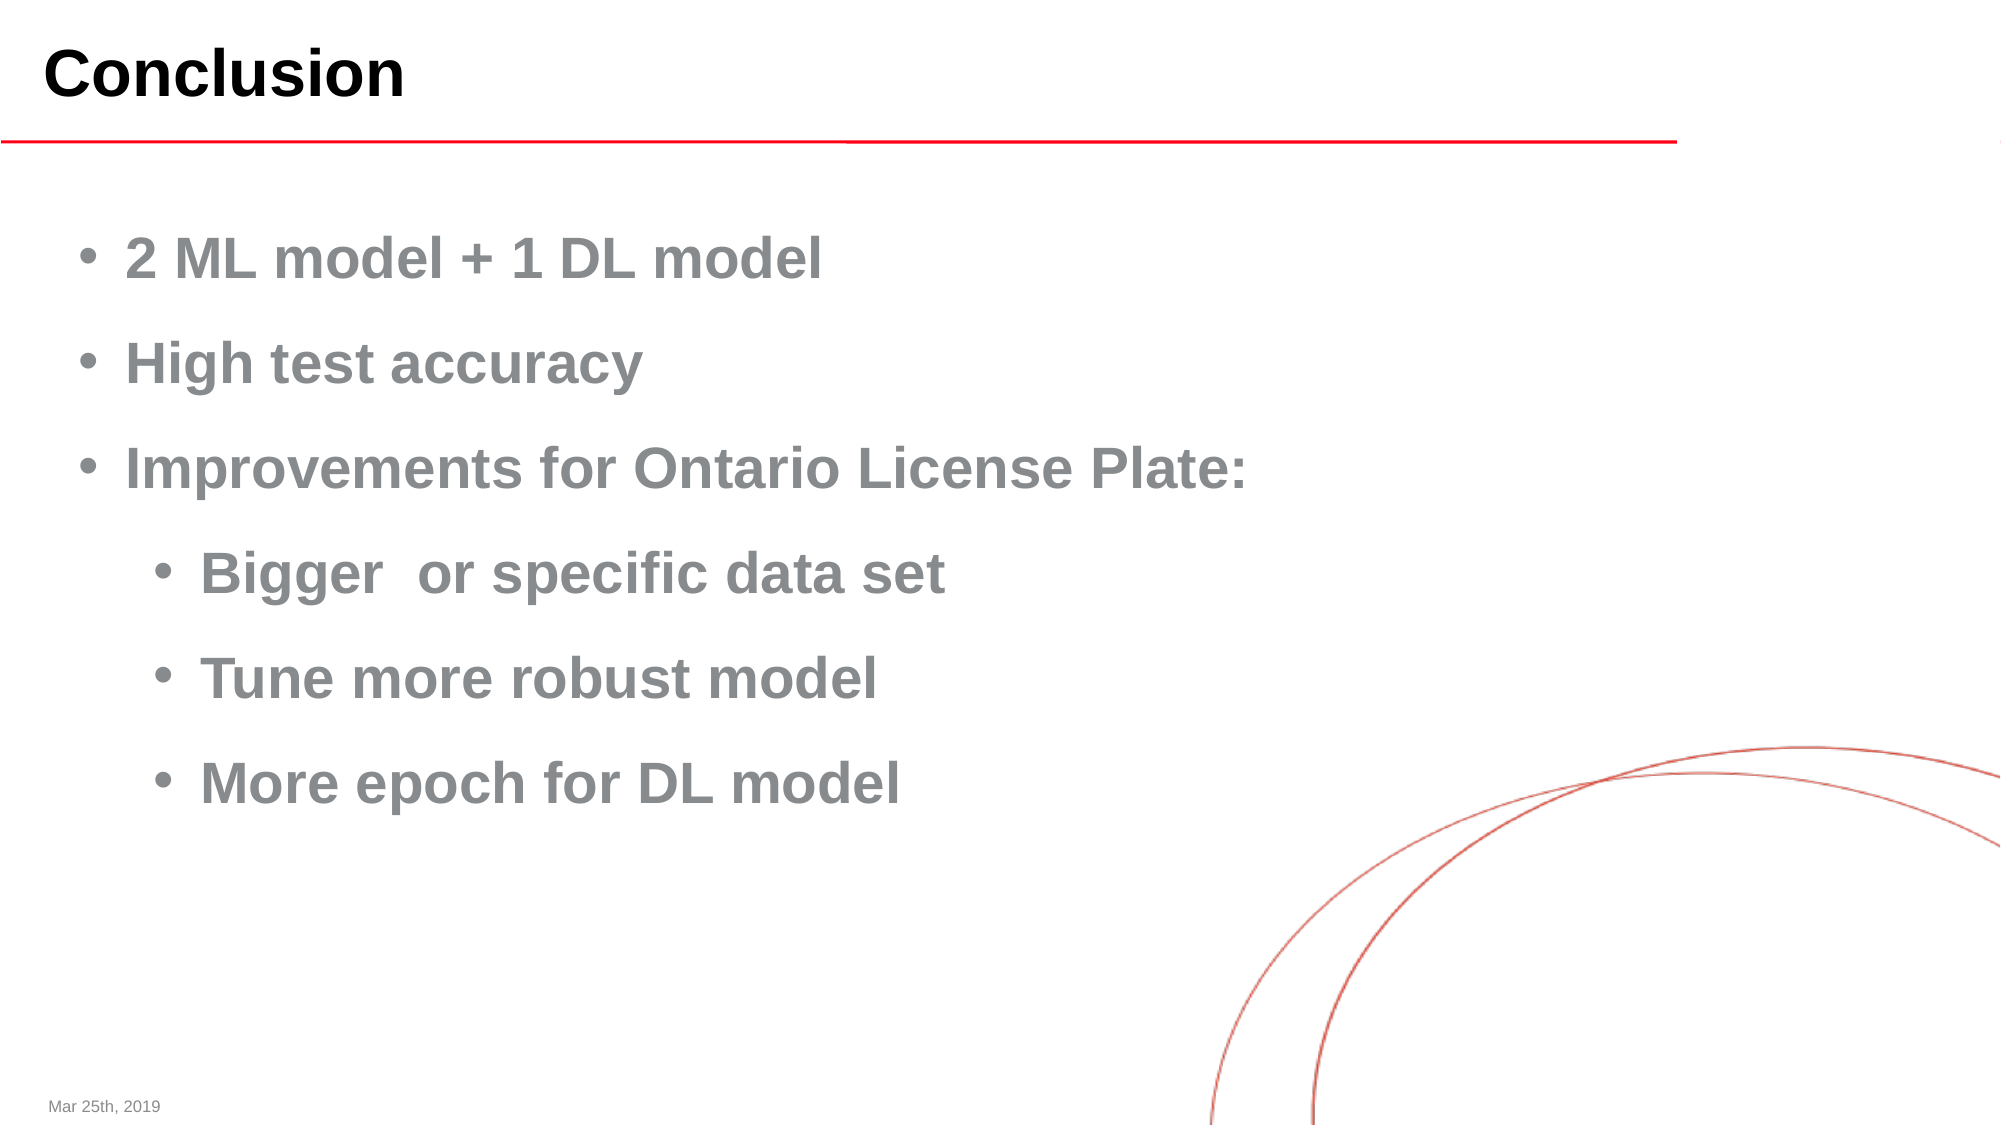

# Conclusion

2 ML model + 1 DL model
High test accuracy
Improvements for Ontario License Plate:
Bigger  or specific data set
Tune more robust model
More epoch for DL model

Mar 25th, 2019